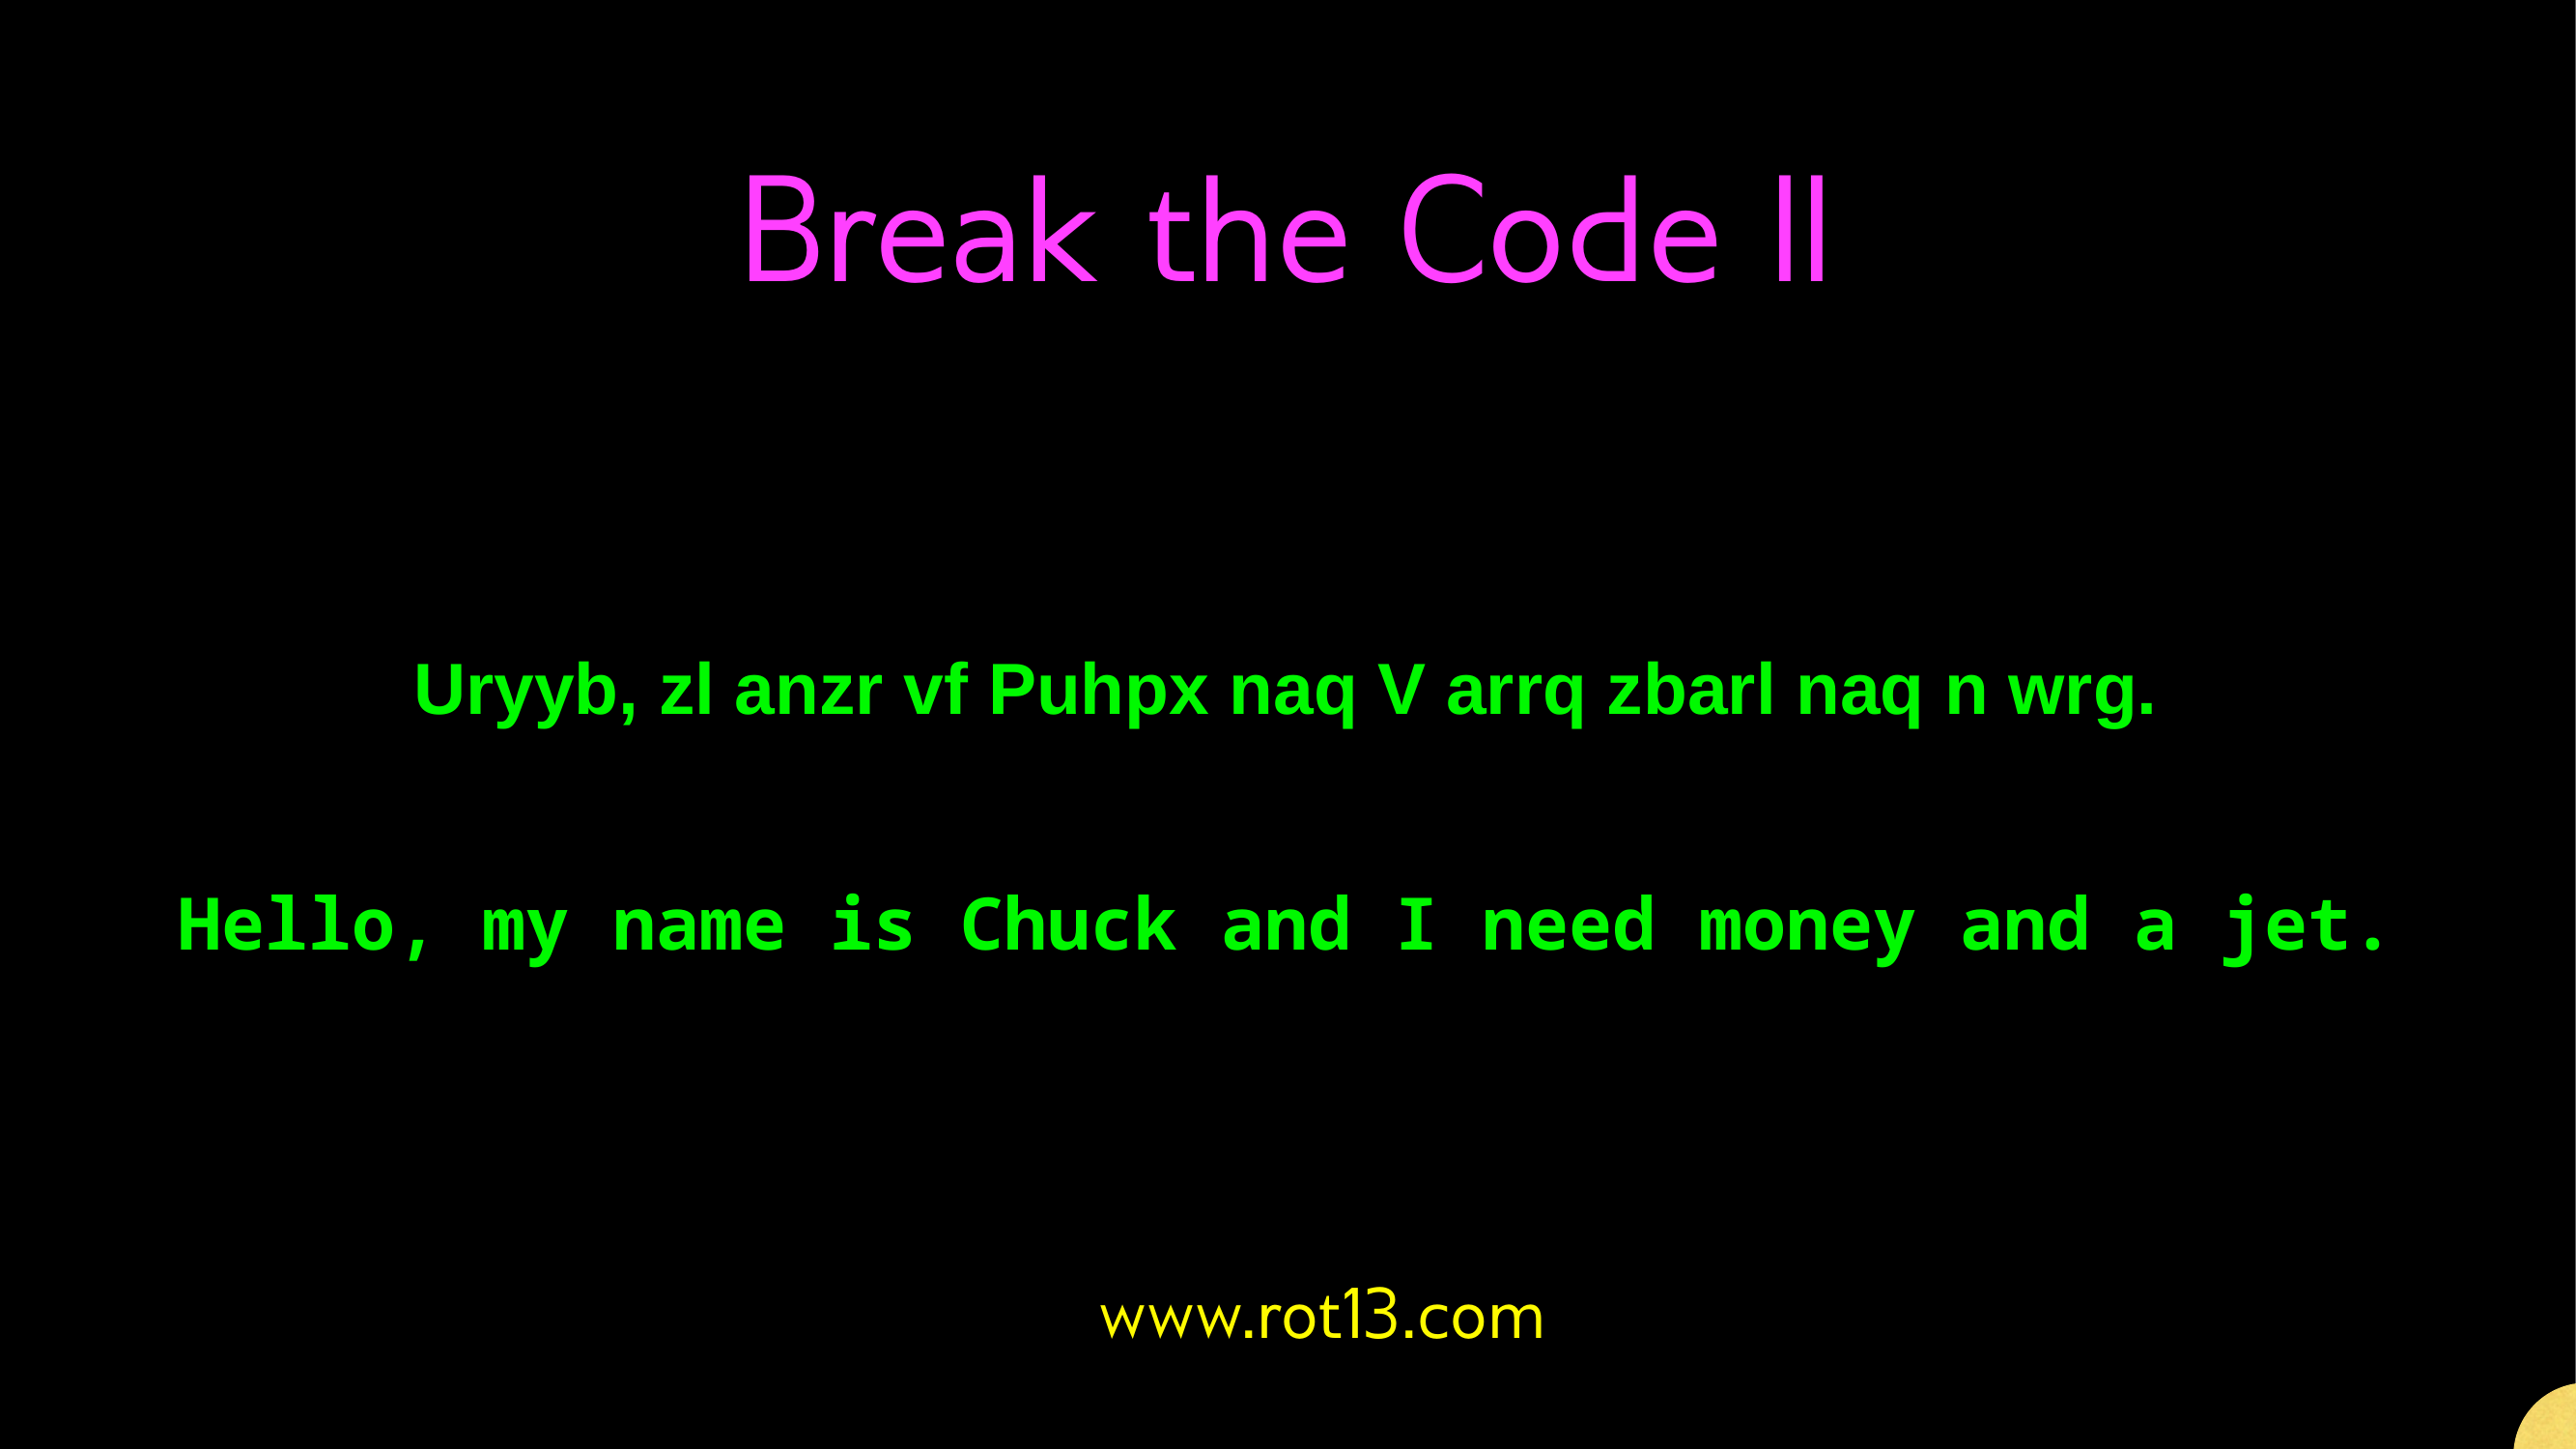

# Break the Code II
Uryyb, zl anzr vf Puhpx naq V arrq zbarl naq n wrg.
Hello, my name is Chuck and I need money and a jet.
www.rot13.com